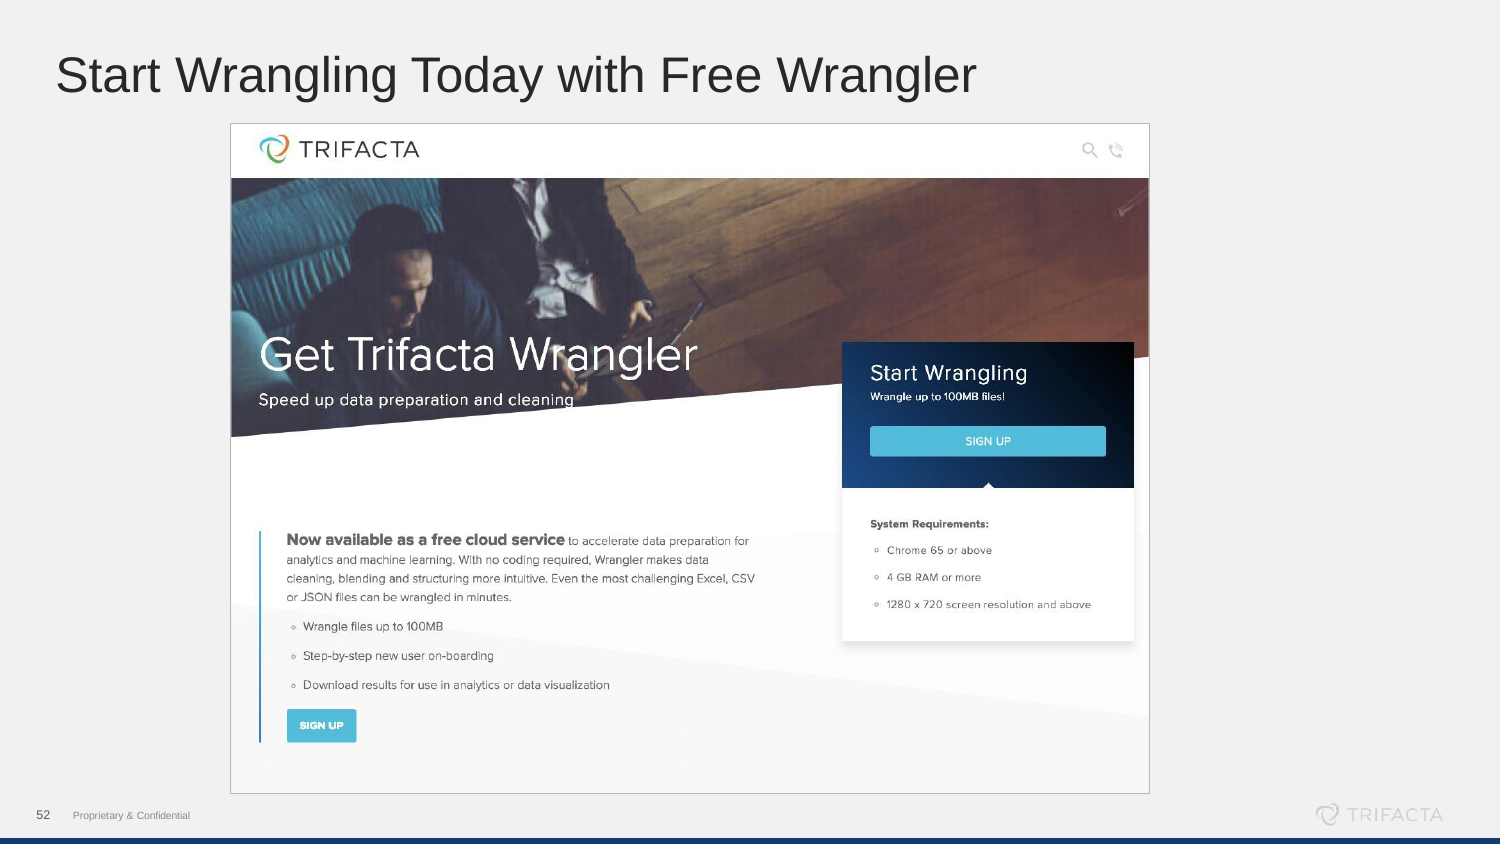

# Start Wrangling Today with Free Wrangler

52
Proprietary & Confidential